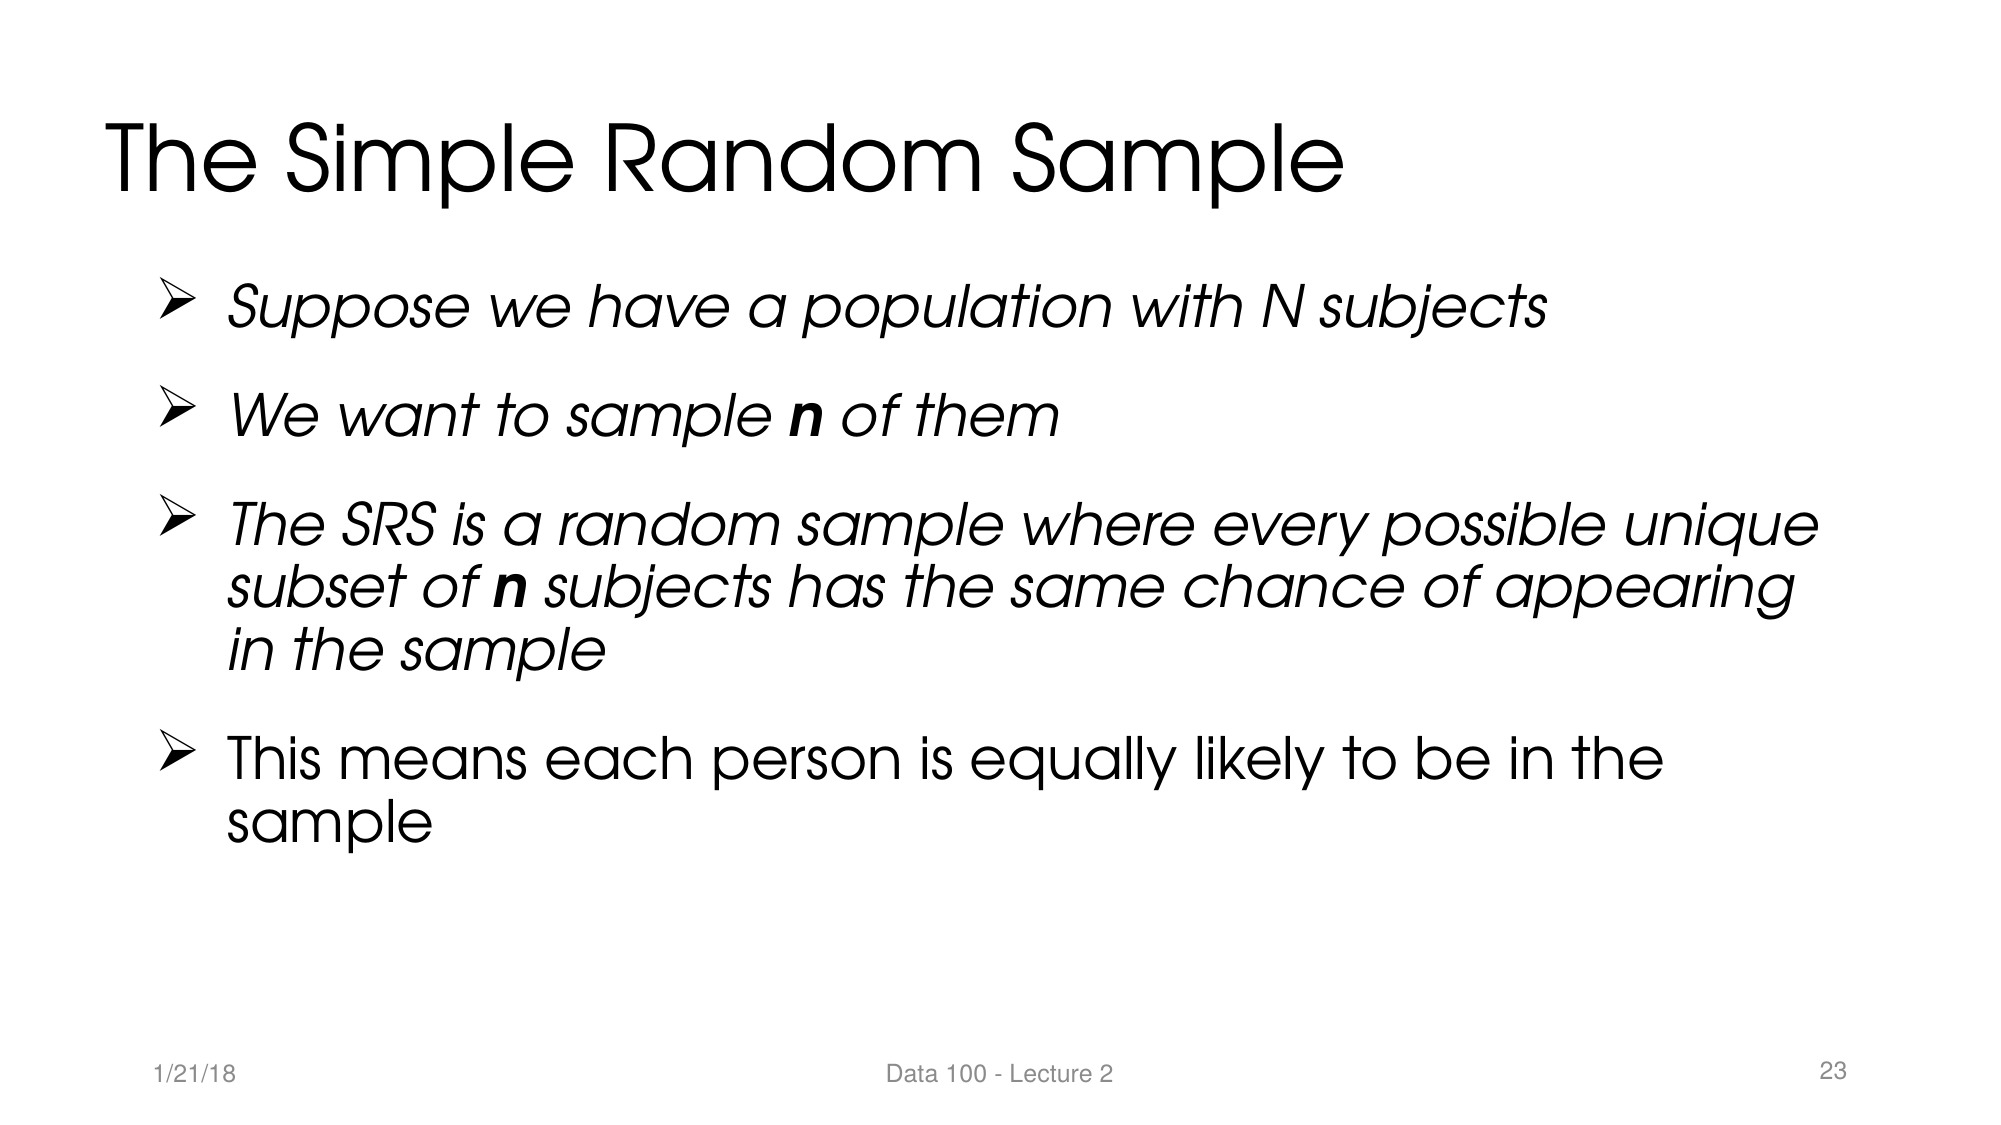

# The Simple Random Sample
Suppose we have a population with N subjects
We want to sample n of them
The SRS is a random sample where every possible unique subset of n subjects has the same chance of appearing in the sample
This means each person is equally likely to be in the sample
1/21/18
Data 100 - Lecture 2
23